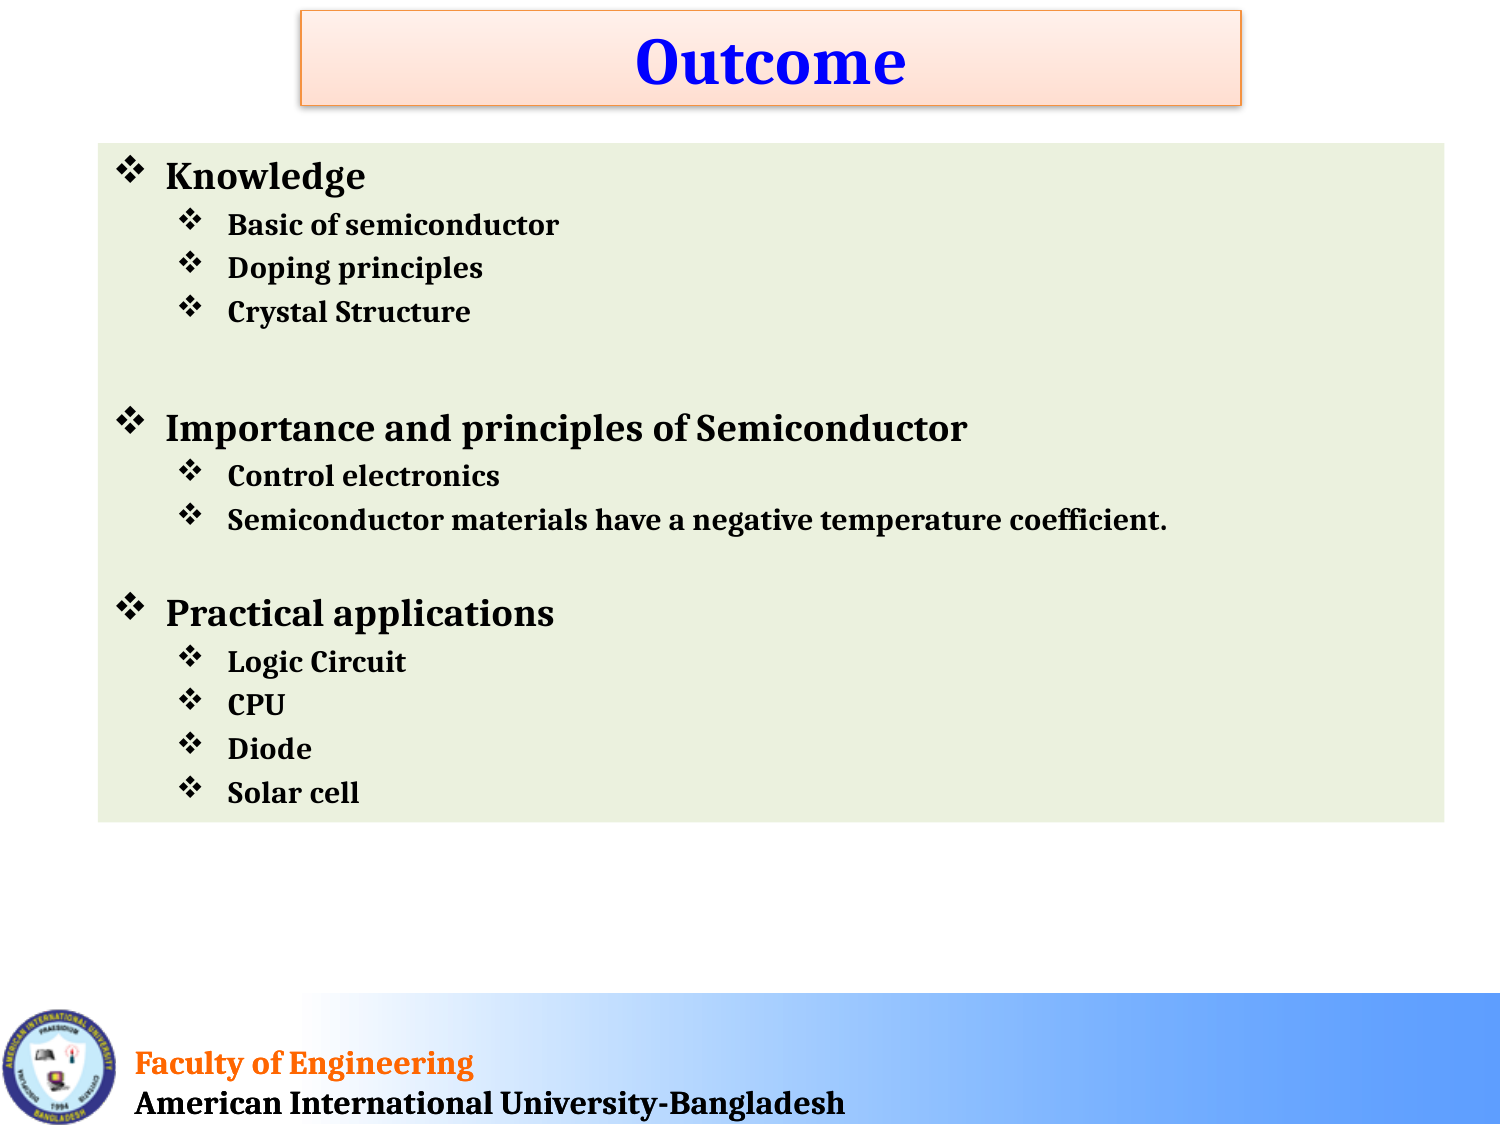

Outcome
Knowledge
Basic of semiconductor
Doping principles
Crystal Structure

Importance and principles of Semiconductor
Control electronics
Semiconductor materials have a negative temperature coefficient.

Practical applications
Logic Circuit
CPU
Diode
Solar cell